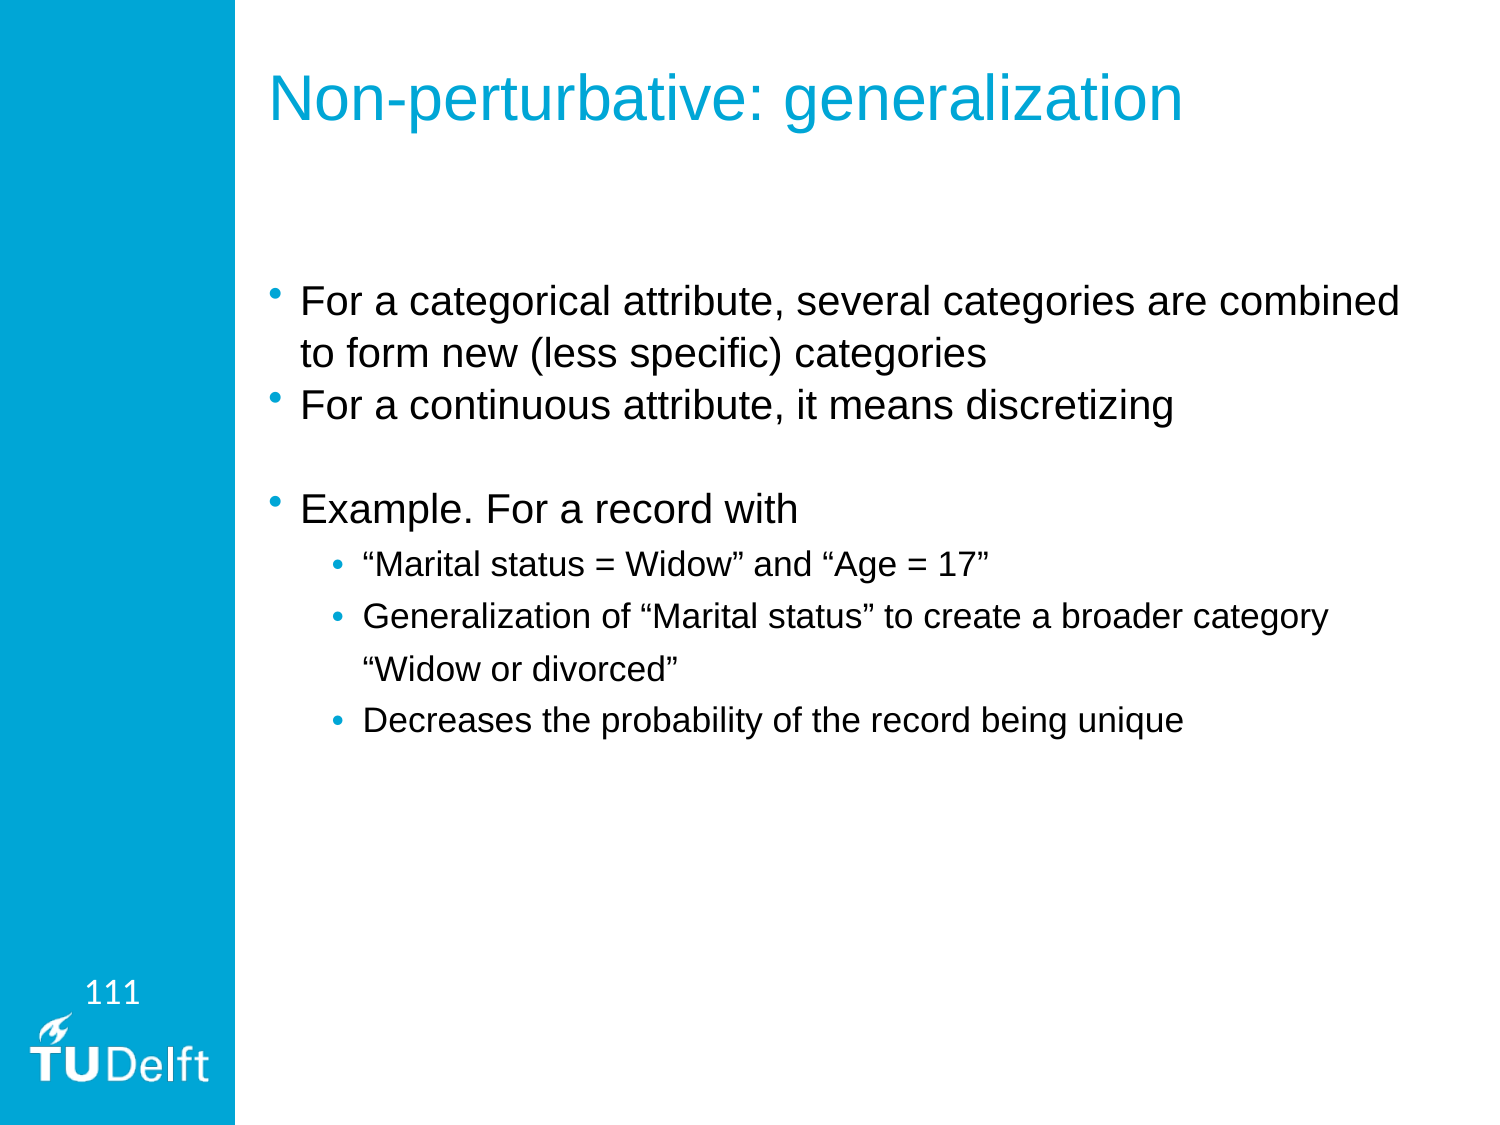

# Non-perturbative: generalization
For a categorical attribute, several categories are combined to form new (less specific) categories
For a continuous attribute, it means discretizing

Example. For a record with
“Marital status = Widow” and “Age = 17”
Generalization of “Marital status” to create a broader category “Widow or divorced”
Decreases the probability of the record being unique